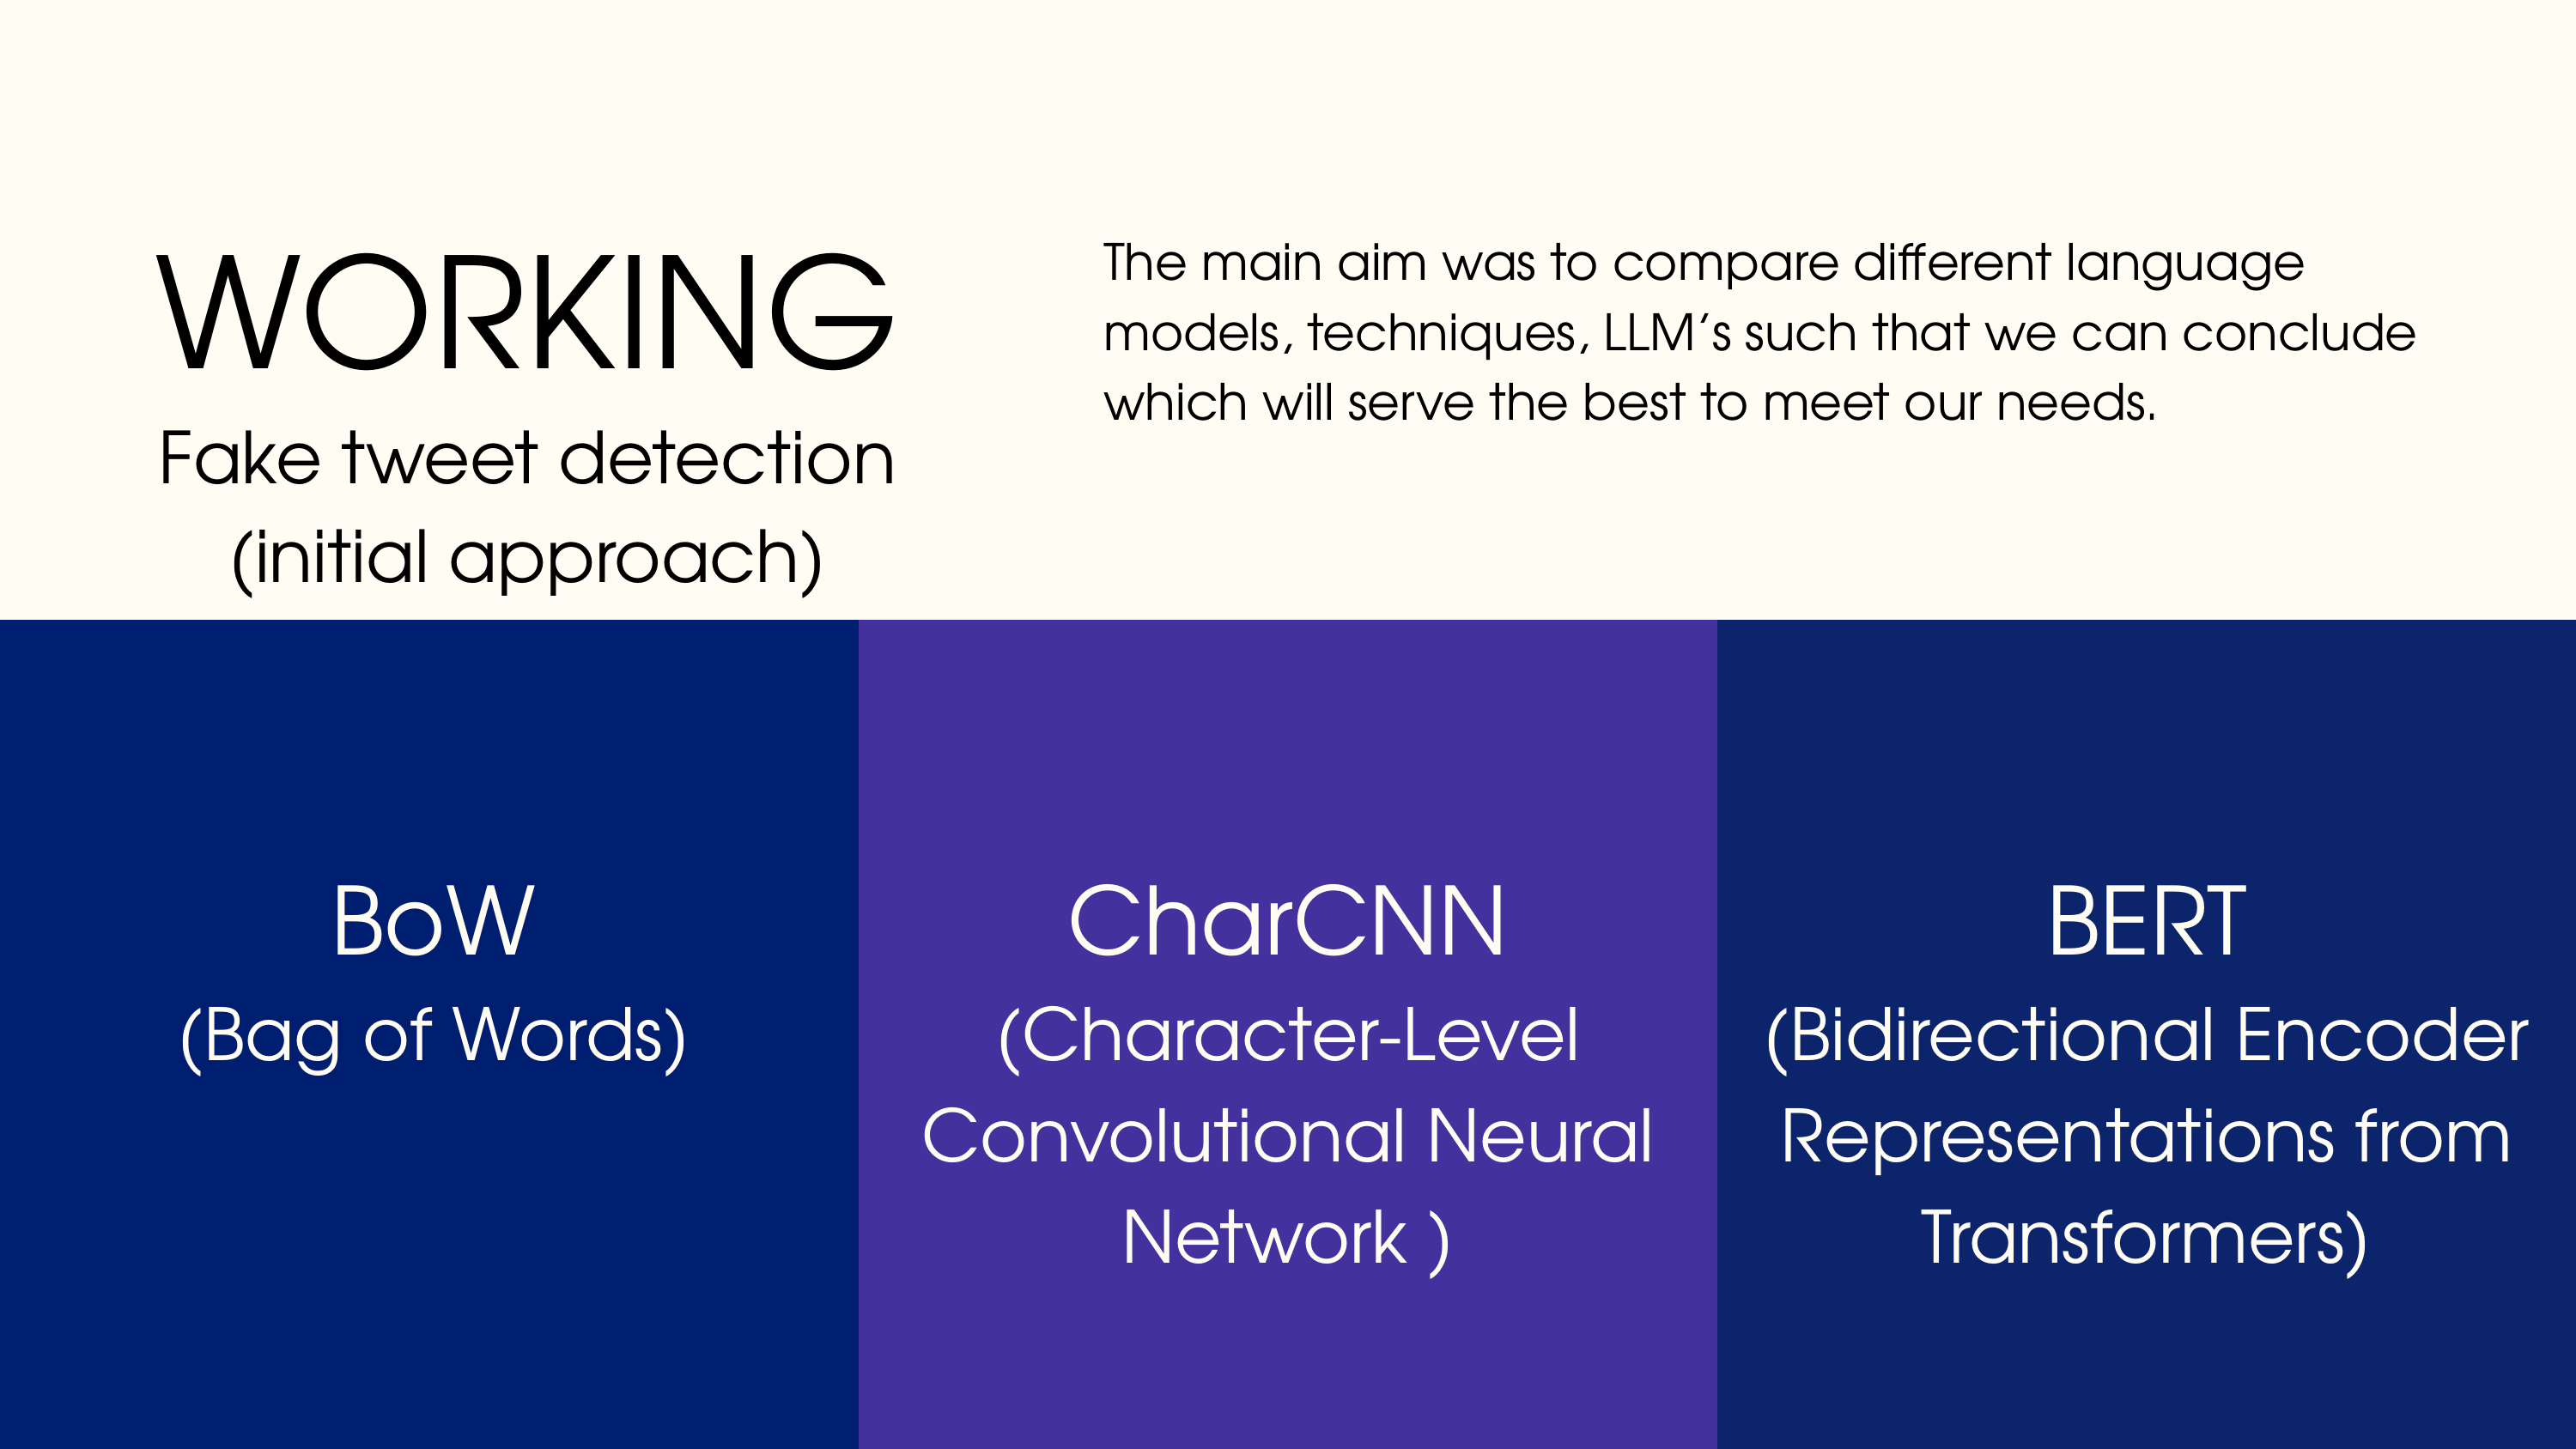

WORKING
The main aim was to compare different language models, techniques, LLM’s such that we can conclude which will serve the best to meet our needs.

Fake tweet detection
(initial approach)

BoW
(Bag of Words)
CharCNN
(Character-Level Convolutional Neural Network )
BERT
(Bidirectional Encoder Representations from Transformers)